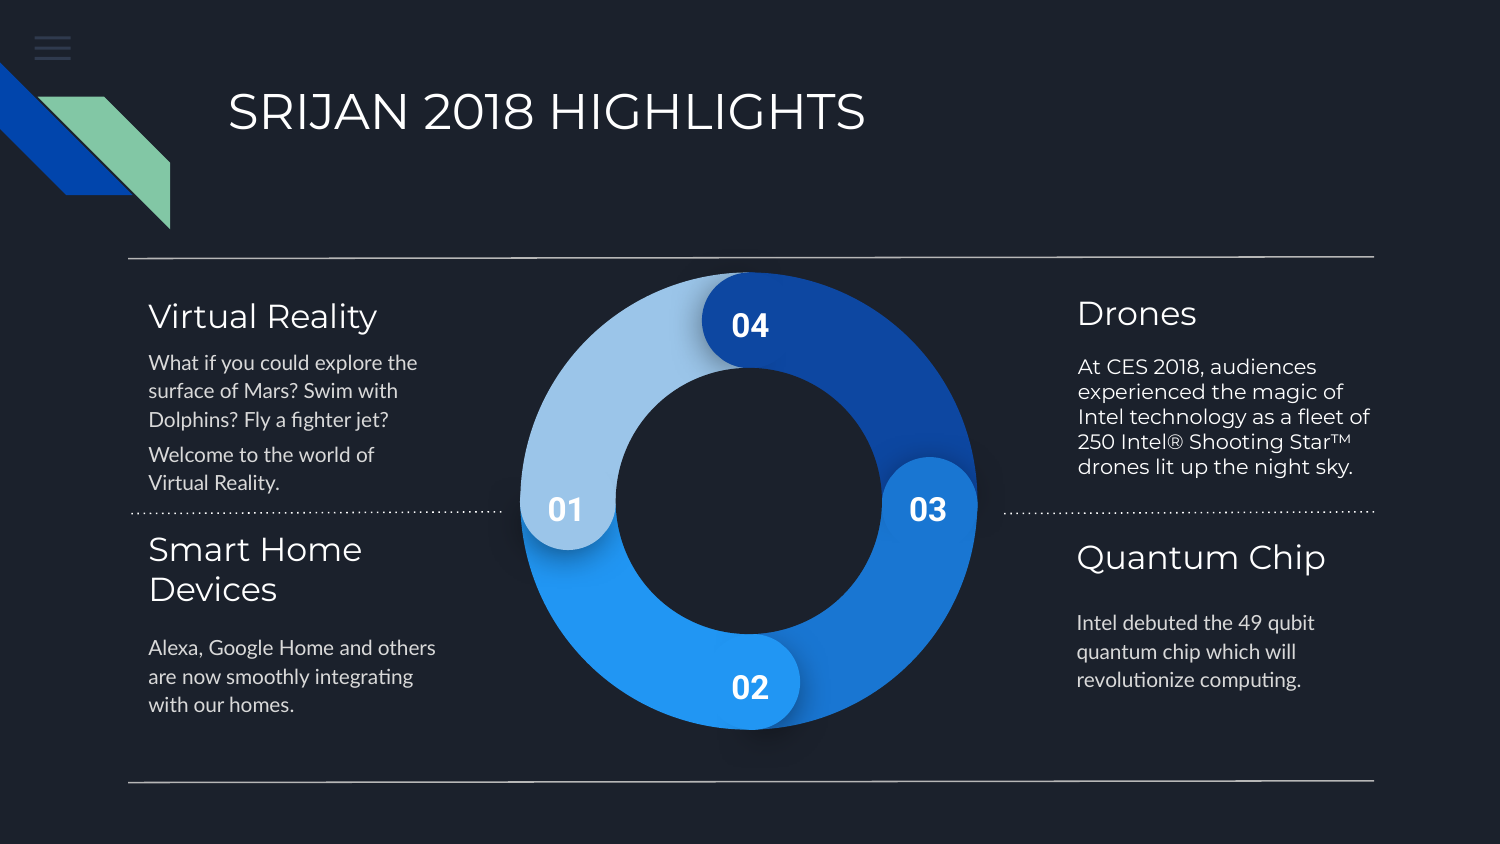

# SRIJAN 2018 HIGHLIGHTS

Drones
Virtual Reality
04
At CES 2018, audiences experienced the magic of Intel technology as a fleet of 250 Intel® Shooting Star™ drones lit up the night sky.
What if you could explore the surface of Mars? Swim with Dolphins? Fly a fighter jet?
Welcome to the world of
Virtual Reality.

01
03
Quantum Chip
Smart Home Devices
Intel debuted the 49 qubit quantum chip which will revolutionize computing.
Alexa, Google Home and others are now smoothly integrating with our homes.

02